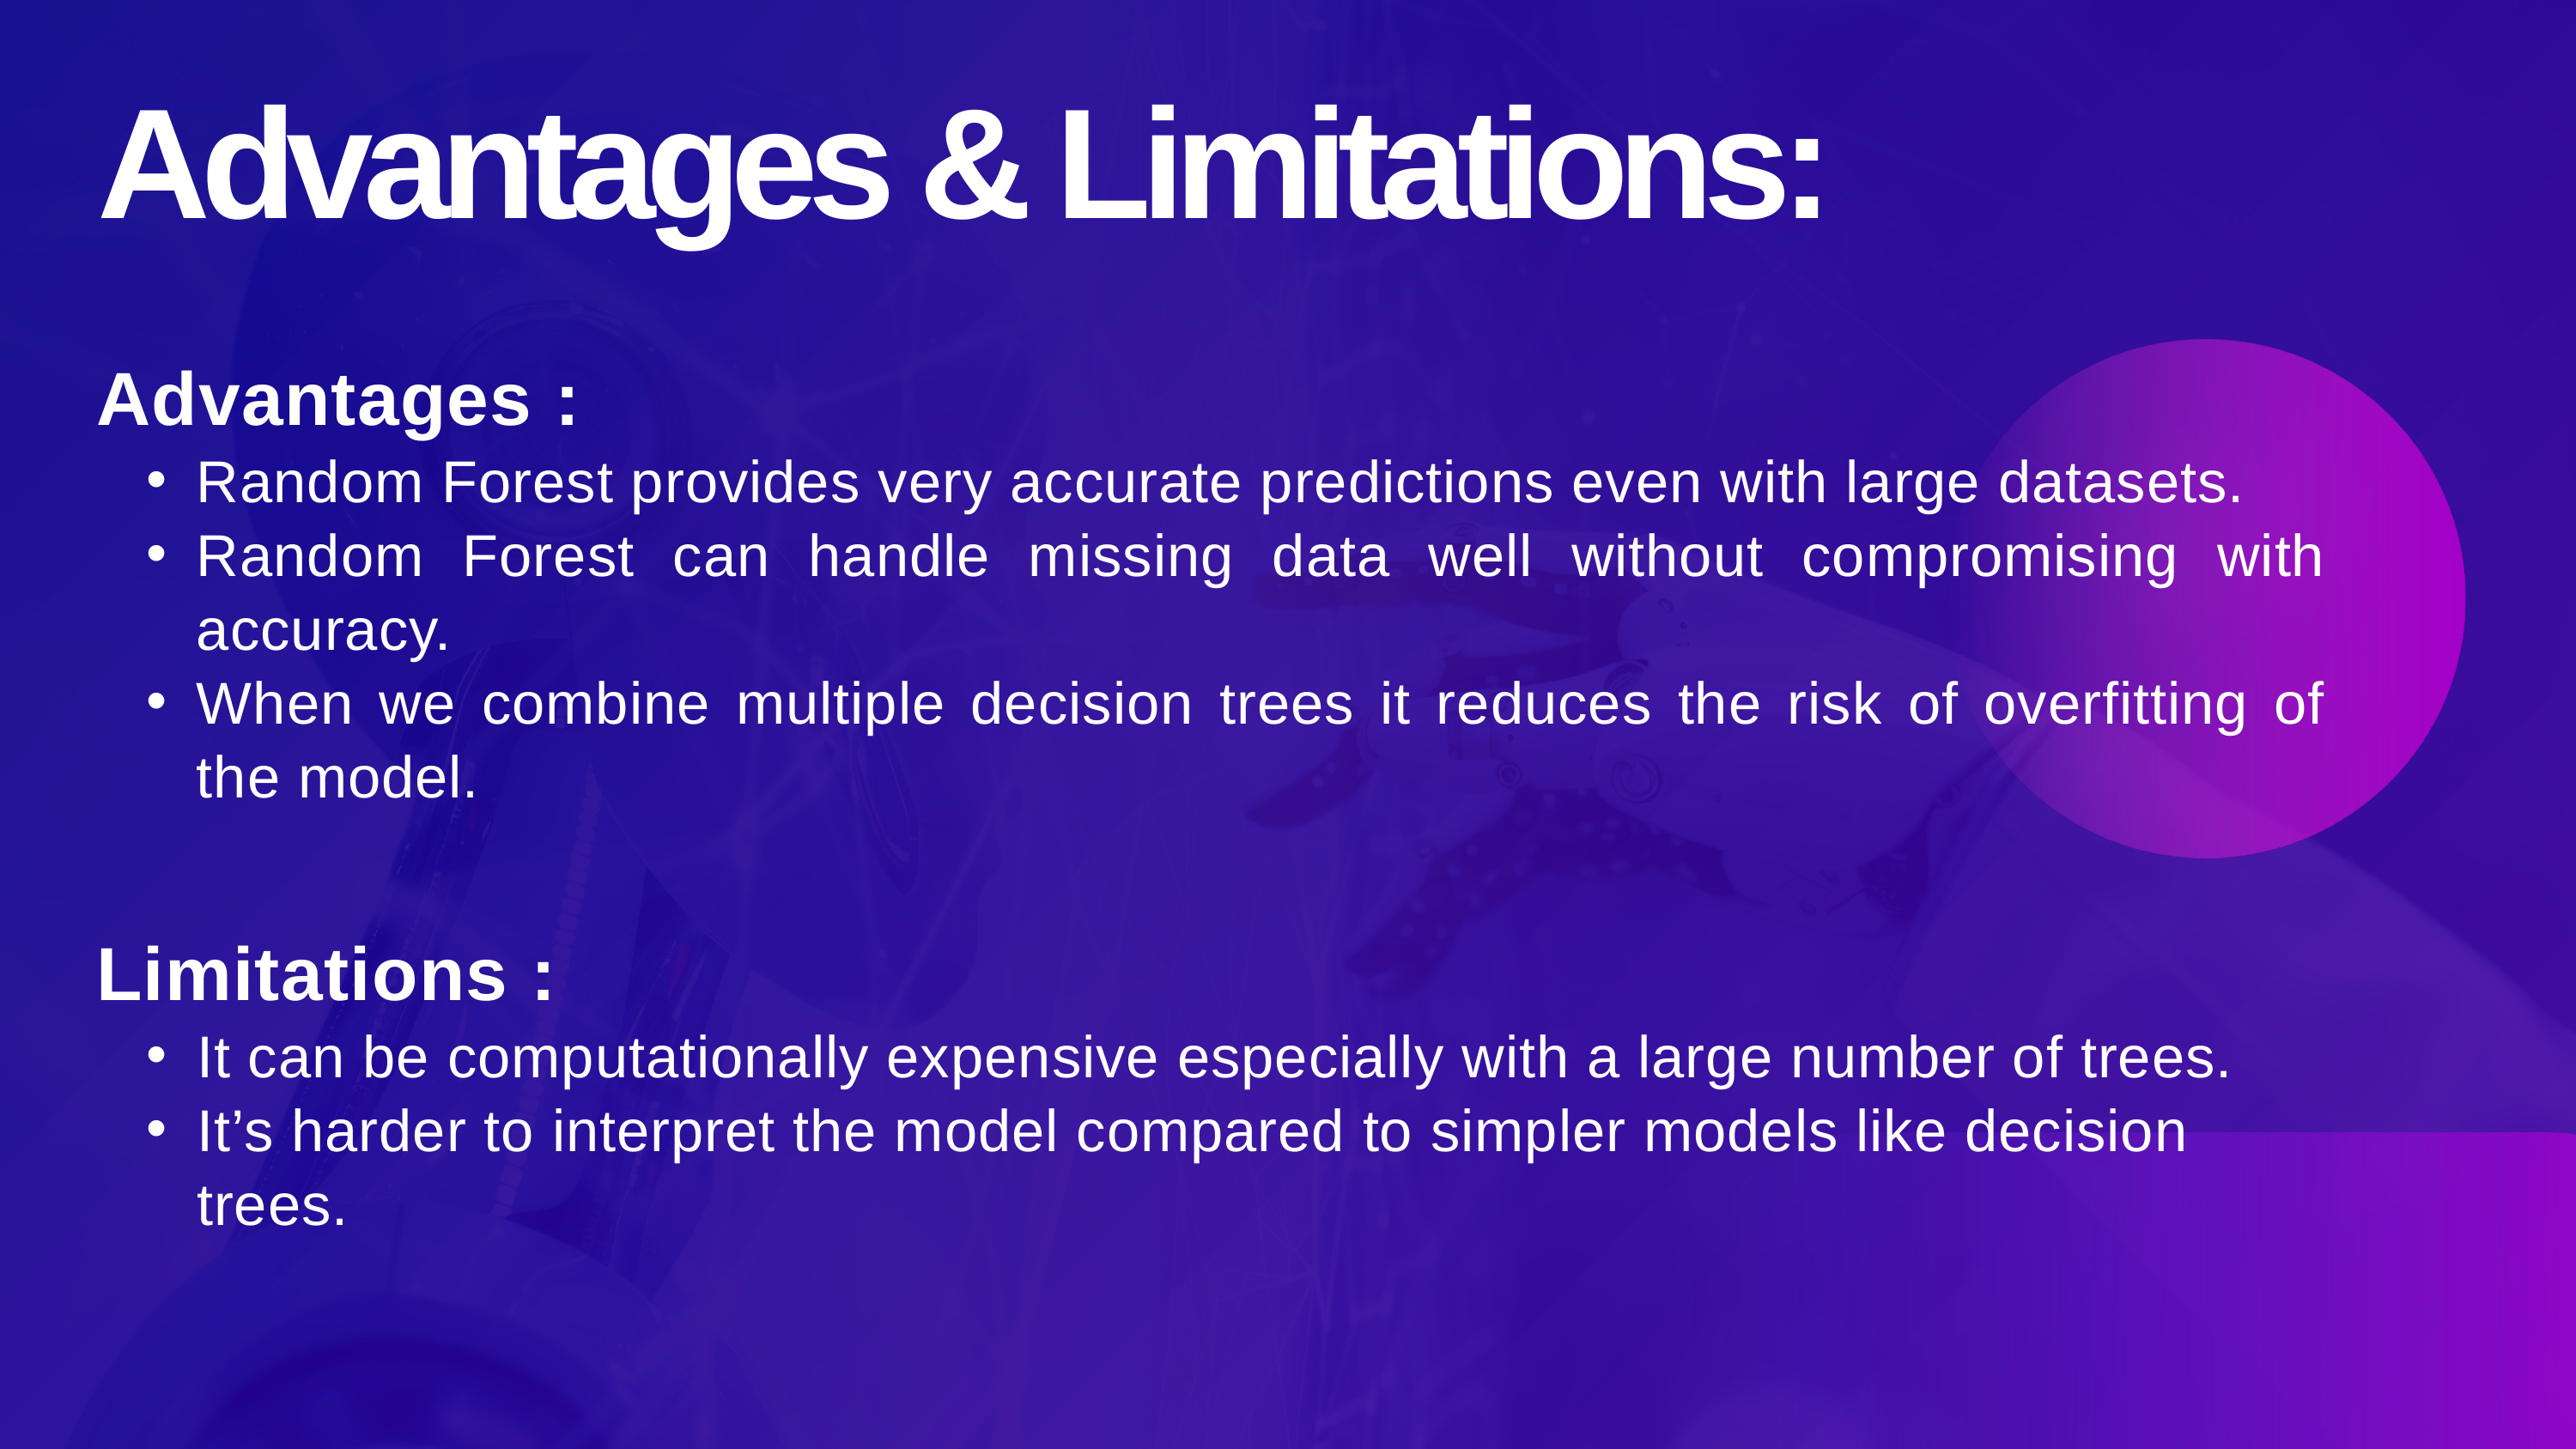

Advantages & Limitations:

Advantages :
Random Forest provides very accurate predictions even with large datasets.
Random Forest can handle missing data well without compromising with accuracy.
When we combine multiple decision trees it reduces the risk of overfitting of the model.

Limitations :
It can be computationally expensive especially with a large number of trees.
It’s harder to interpret the model compared to simpler models like decision trees.